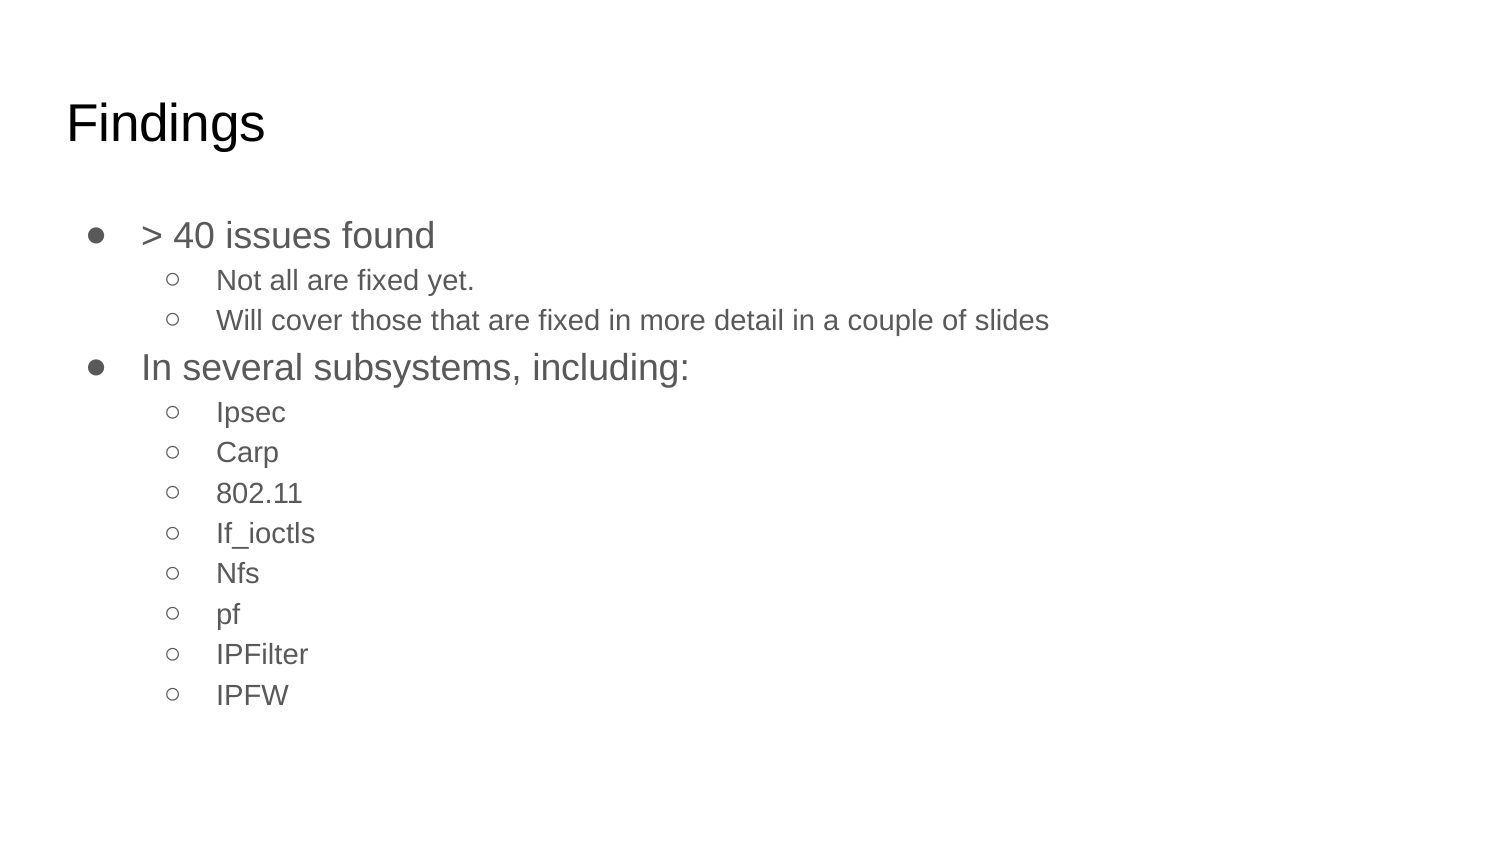

# Findings
> 40 issues found
Not all are fixed yet.
Will cover those that are fixed in more detail in a couple of slides
In several subsystems, including:
Ipsec
Carp
802.11
If_ioctls
Nfs
pf
IPFilter
IPFW